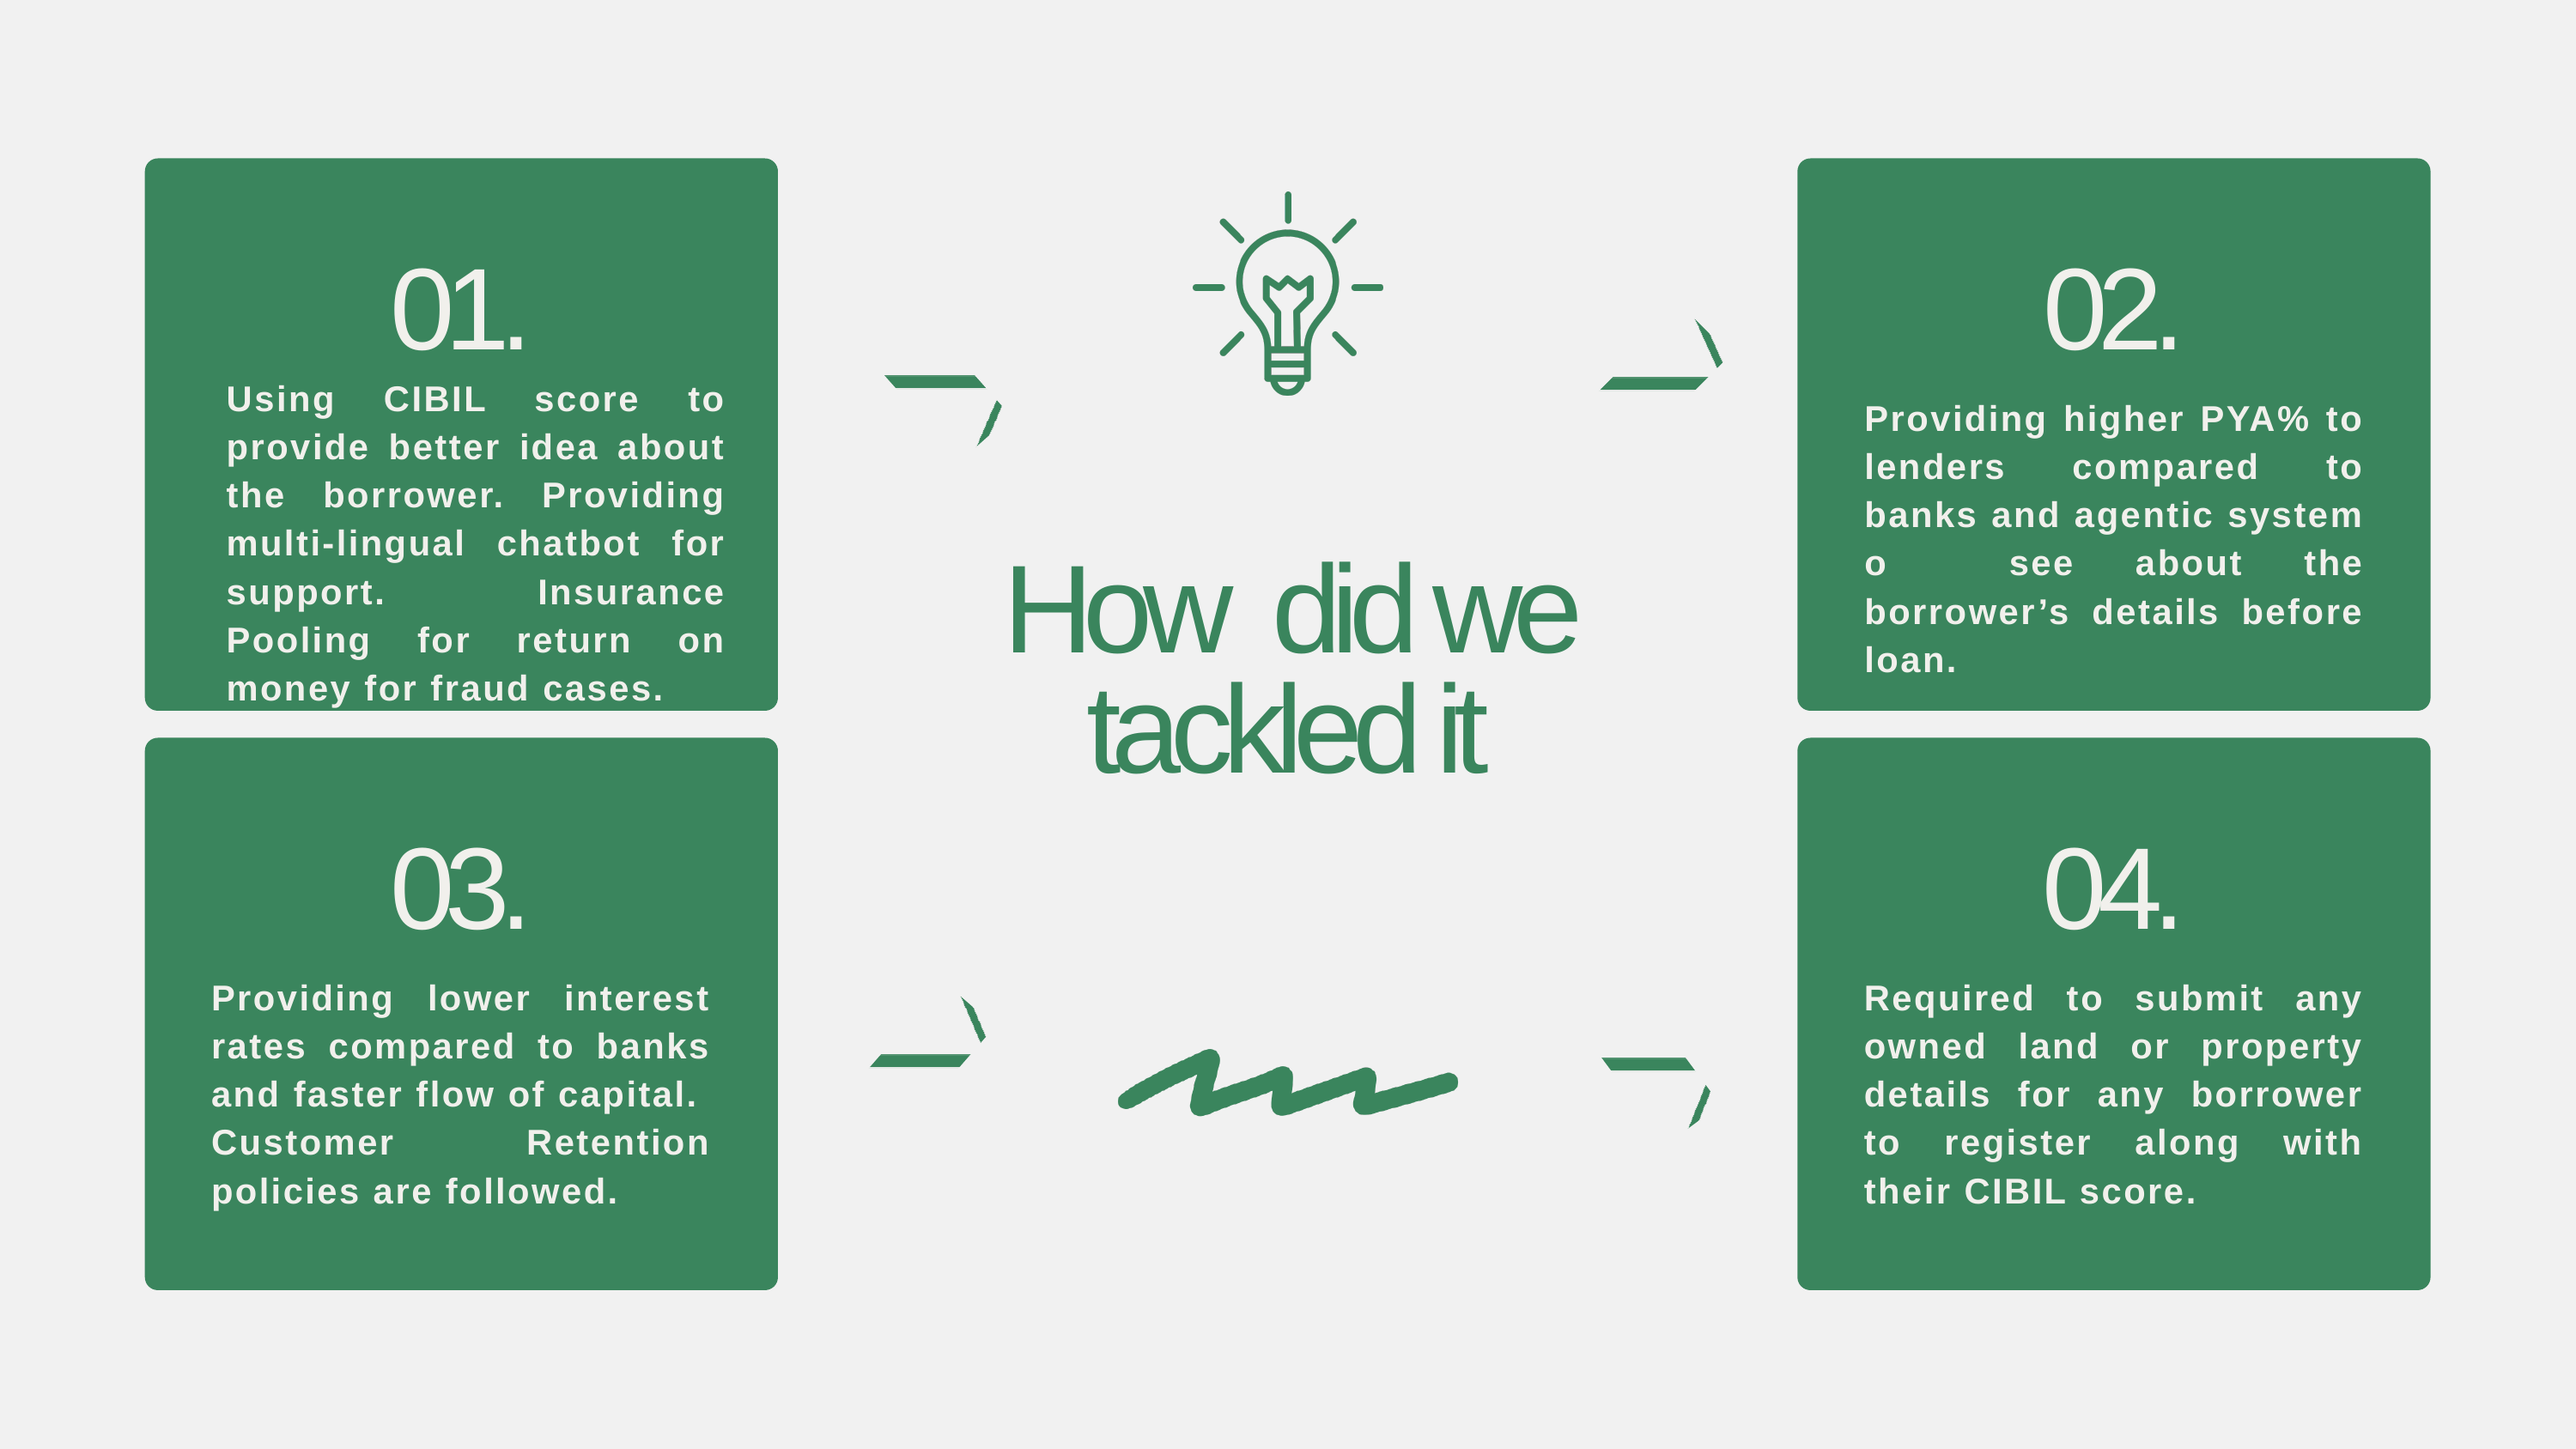

01.
02.

Using CIBIL score to provide better idea about the borrower. Providing multi-lingual chatbot for support. Insurance Pooling for return on money for fraud cases.
Providing higher PYA% to lenders compared to banks and agentic system o  see about the borrower’s details before loan.
How  did we tackled it

03.
04.
Providing lower interest rates compared to banks and faster flow of capital.  Customer Retention policies are followed.
Required to submit any owned land or property details for any borrower to register along with their CIBIL score.